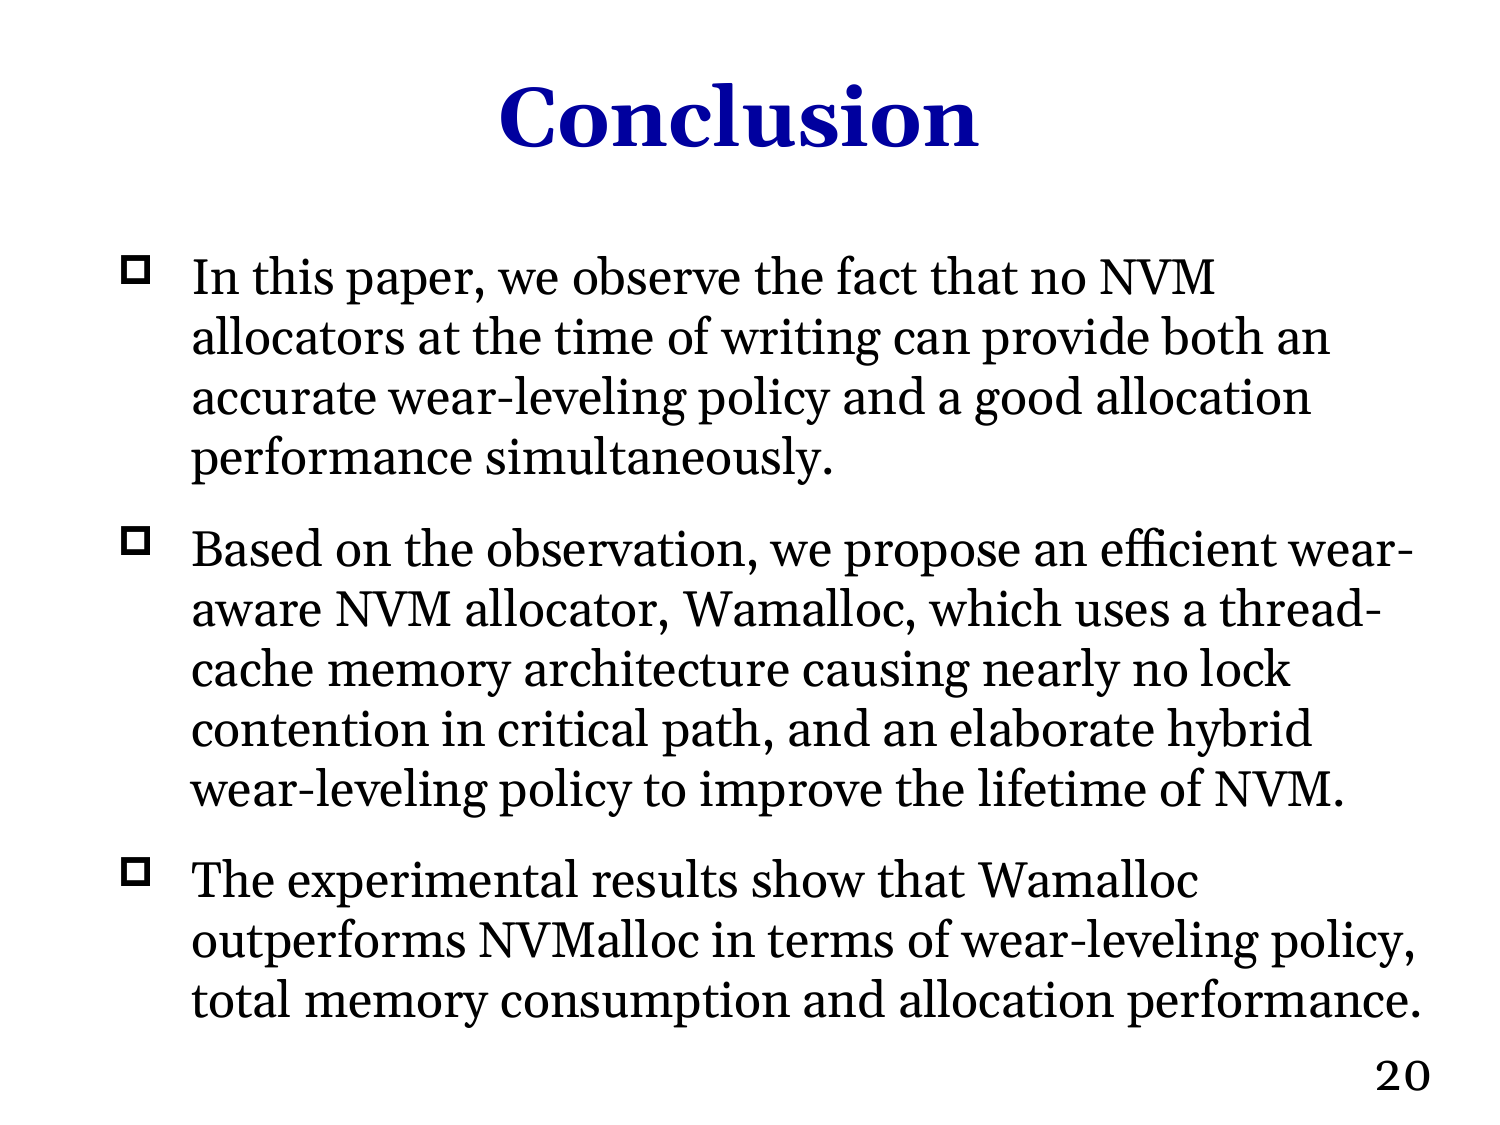

# Conclusion
In this paper, we observe the fact that no NVM allocators at the time of writing can provide both an accurate wear-leveling policy and a good allocation performance simultaneously.
Based on the observation, we propose an efficient wear-aware NVM allocator, Wamalloc, which uses a thread-cache memory architecture causing nearly no lock contention in critical path, and an elaborate hybrid wear-leveling policy to improve the lifetime of NVM.
The experimental results show that Wamalloc outperforms NVMalloc in terms of wear-leveling policy, total memory consumption and allocation performance.

20